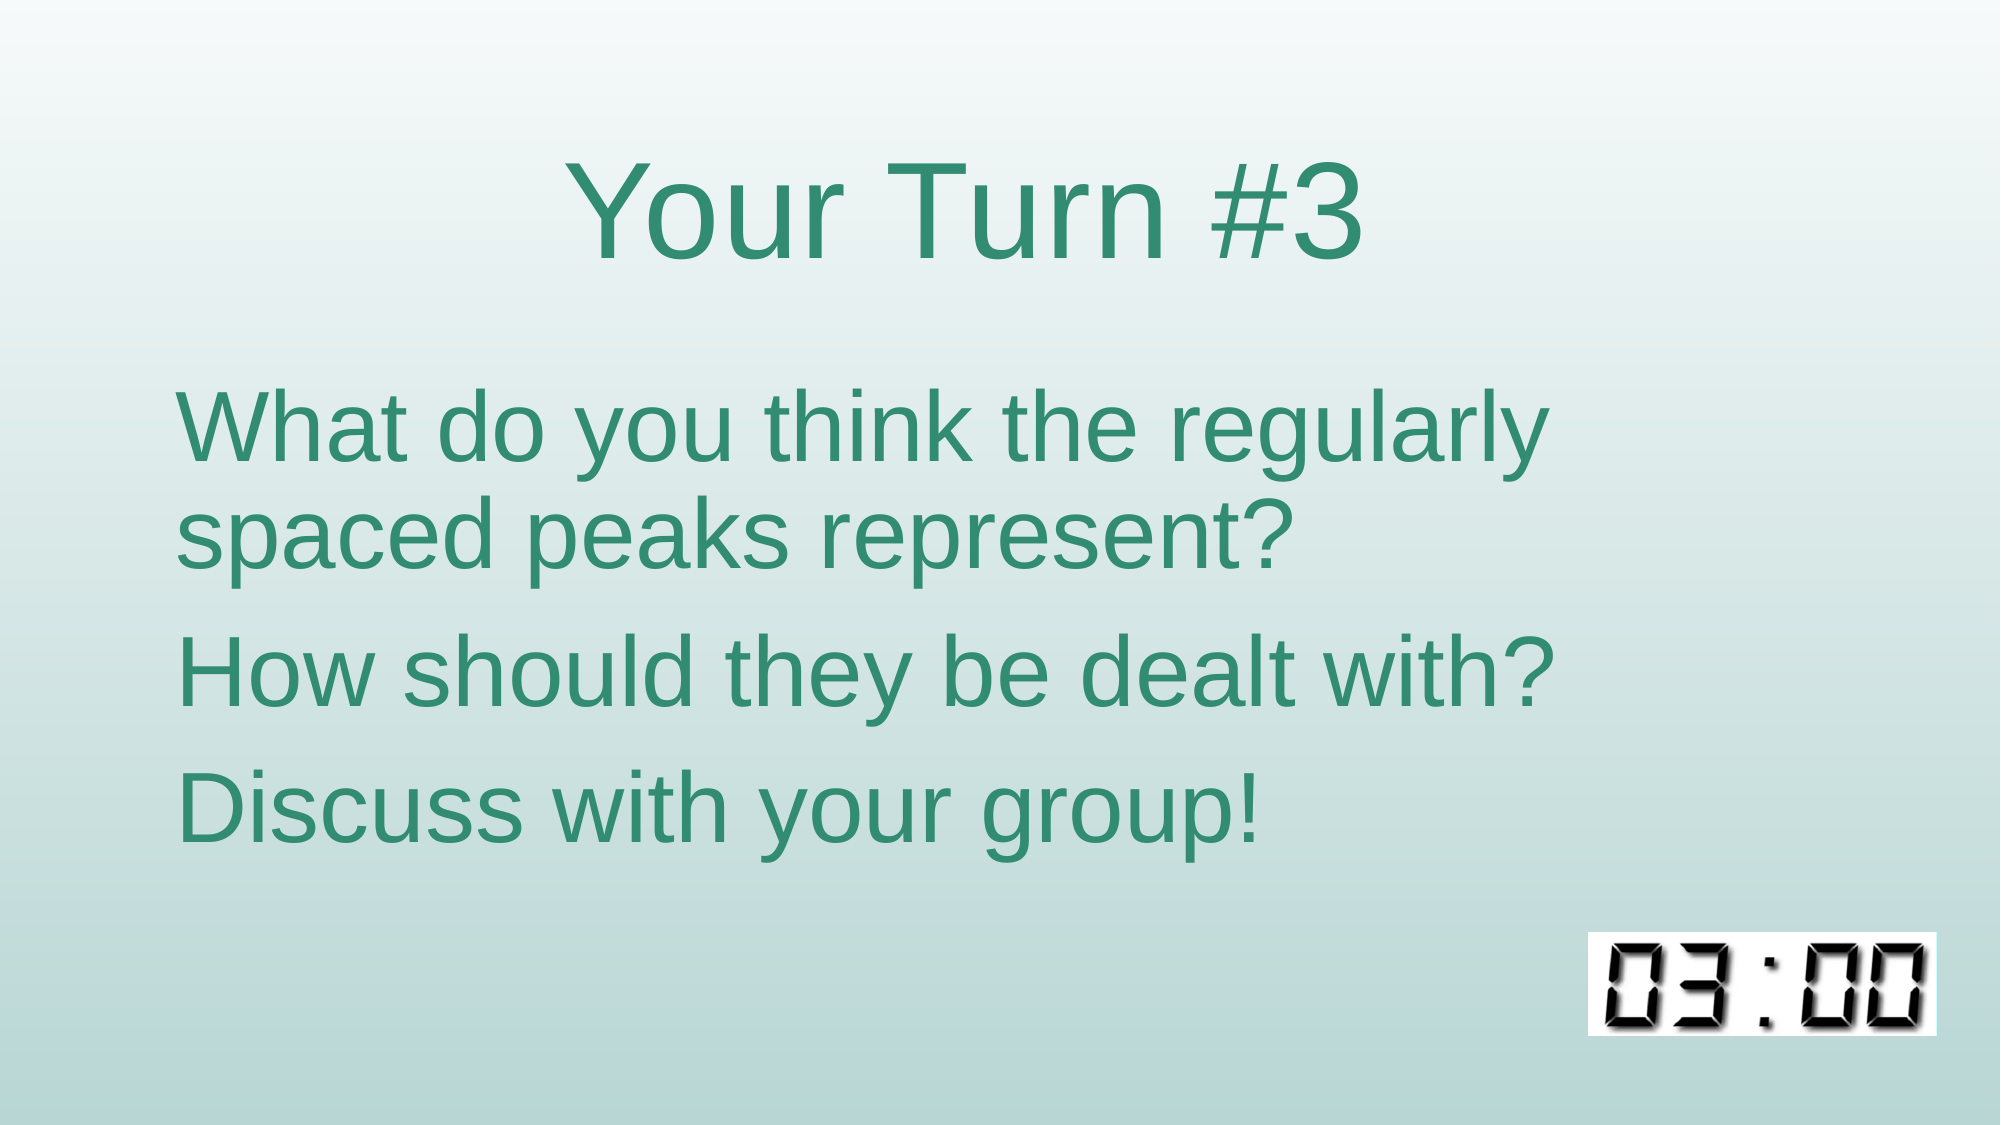

# Your Turn #3
What do you think the regularly spaced peaks represent?
How should they be dealt with?
Discuss with your group!